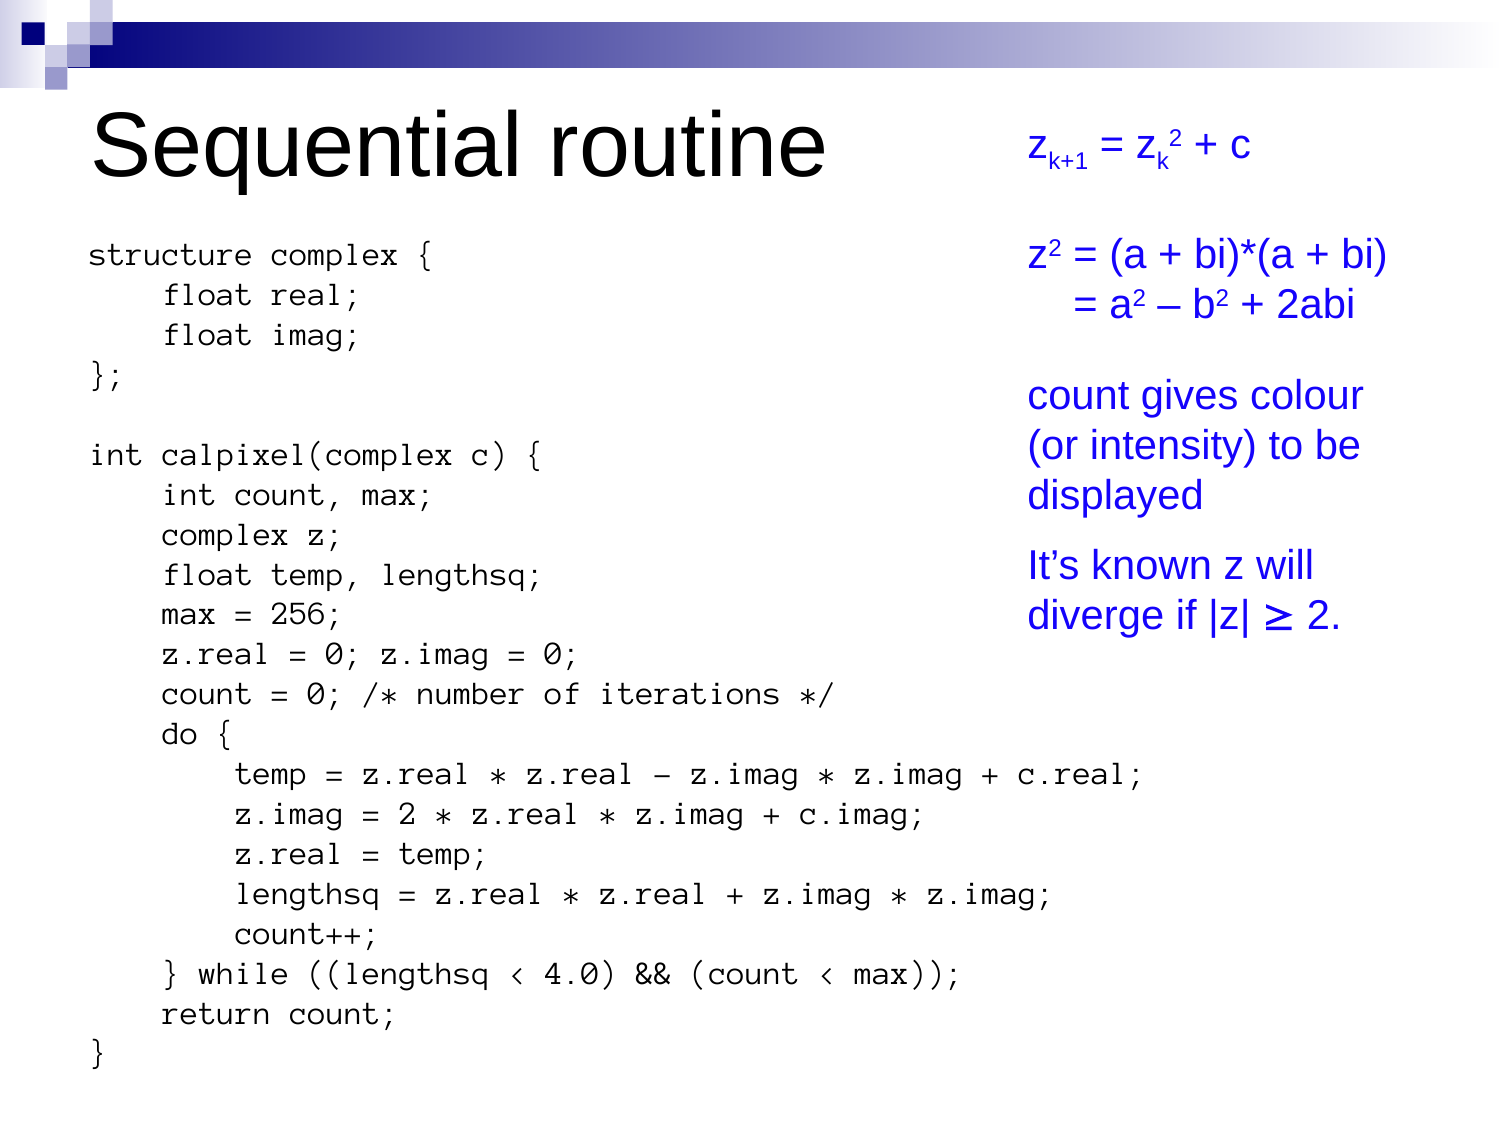

# Sequential routine
zk+1 = zk2 + c
z2 = (a + bi)*(a + bi)
    = a2 – b2 + 2abi
structure complex {
    float real;
    float imag;
};

int calpixel(complex c) {
    int count, max;
    complex z;
    float temp, lengthsq;
    max = 256;
    z.real = 0; z.imag = 0;
    count = 0; /* number of iterations */
    do {
        temp = z.real * z.real - z.imag * z.imag + c.real;
        z.imag = 2 * z.real * z.imag + c.imag;
        z.real = temp;
        lengthsq = z.real * z.real + z.imag * z.imag;
        count++;
    } while ((lengthsq < 4.0) && (count < max));
    return count;
}
count gives colour (or intensity) to be displayed
It’s known z will diverge if |z| ≥ 2.